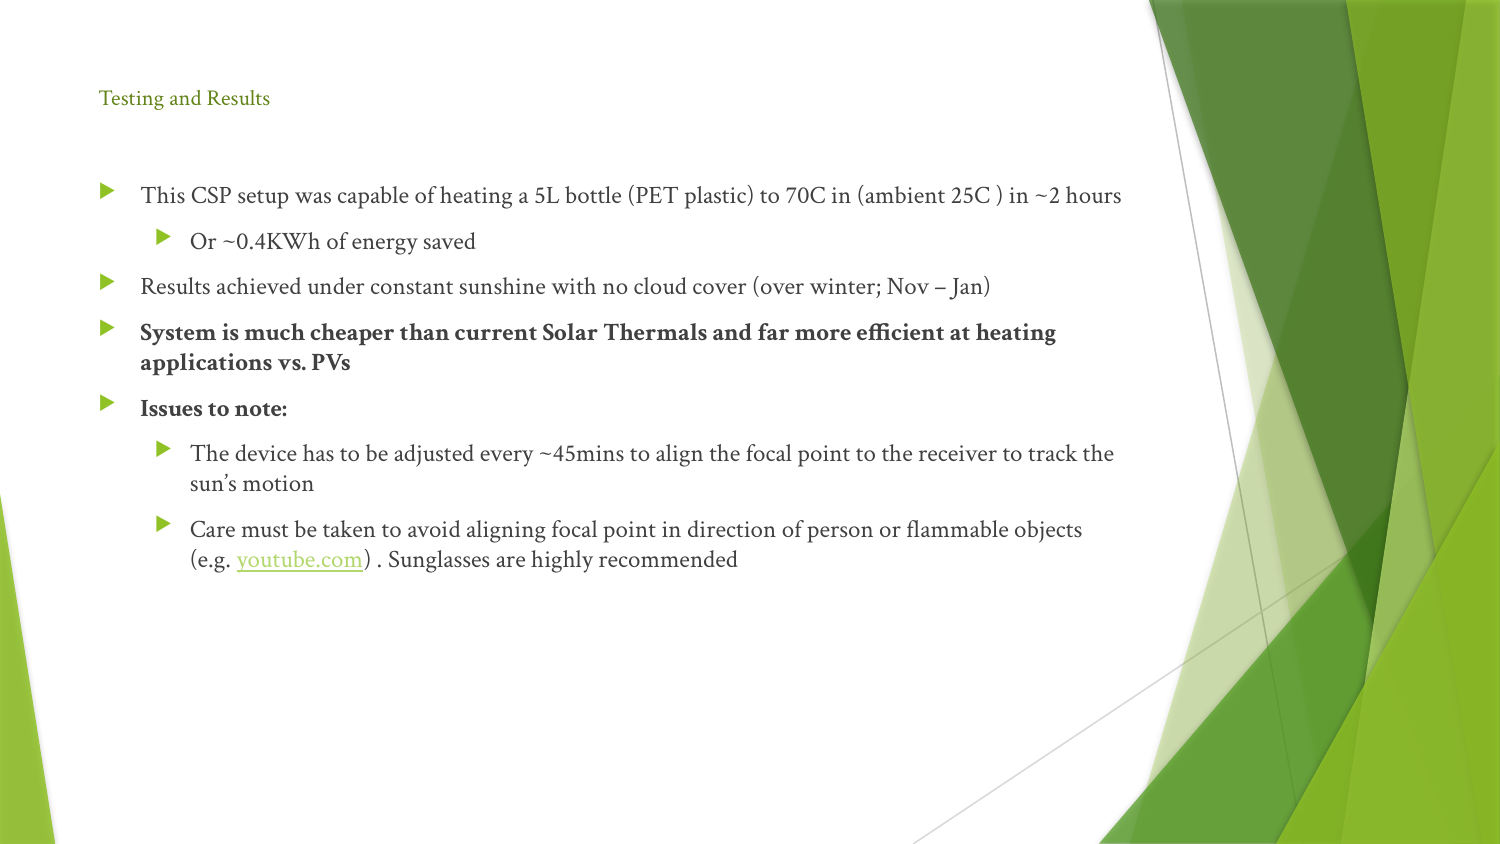

# Testing and Results
This CSP setup was capable of heating a 5L bottle (PET plastic) to 70C in (ambient 25C ) in ~2 hours
Or ~0.4KWh of energy saved
Results achieved under constant sunshine with no cloud cover (over winter; Nov – Jan)
System is much cheaper than current Solar Thermals and far more efficient at heating applications vs. PVs
Issues to note:
The device has to be adjusted every ~45mins to align the focal point to the receiver to track the sun’s motion
Care must be taken to avoid aligning focal point in direction of person or flammable objects (e.g. youtube.com) . Sunglasses are highly recommended